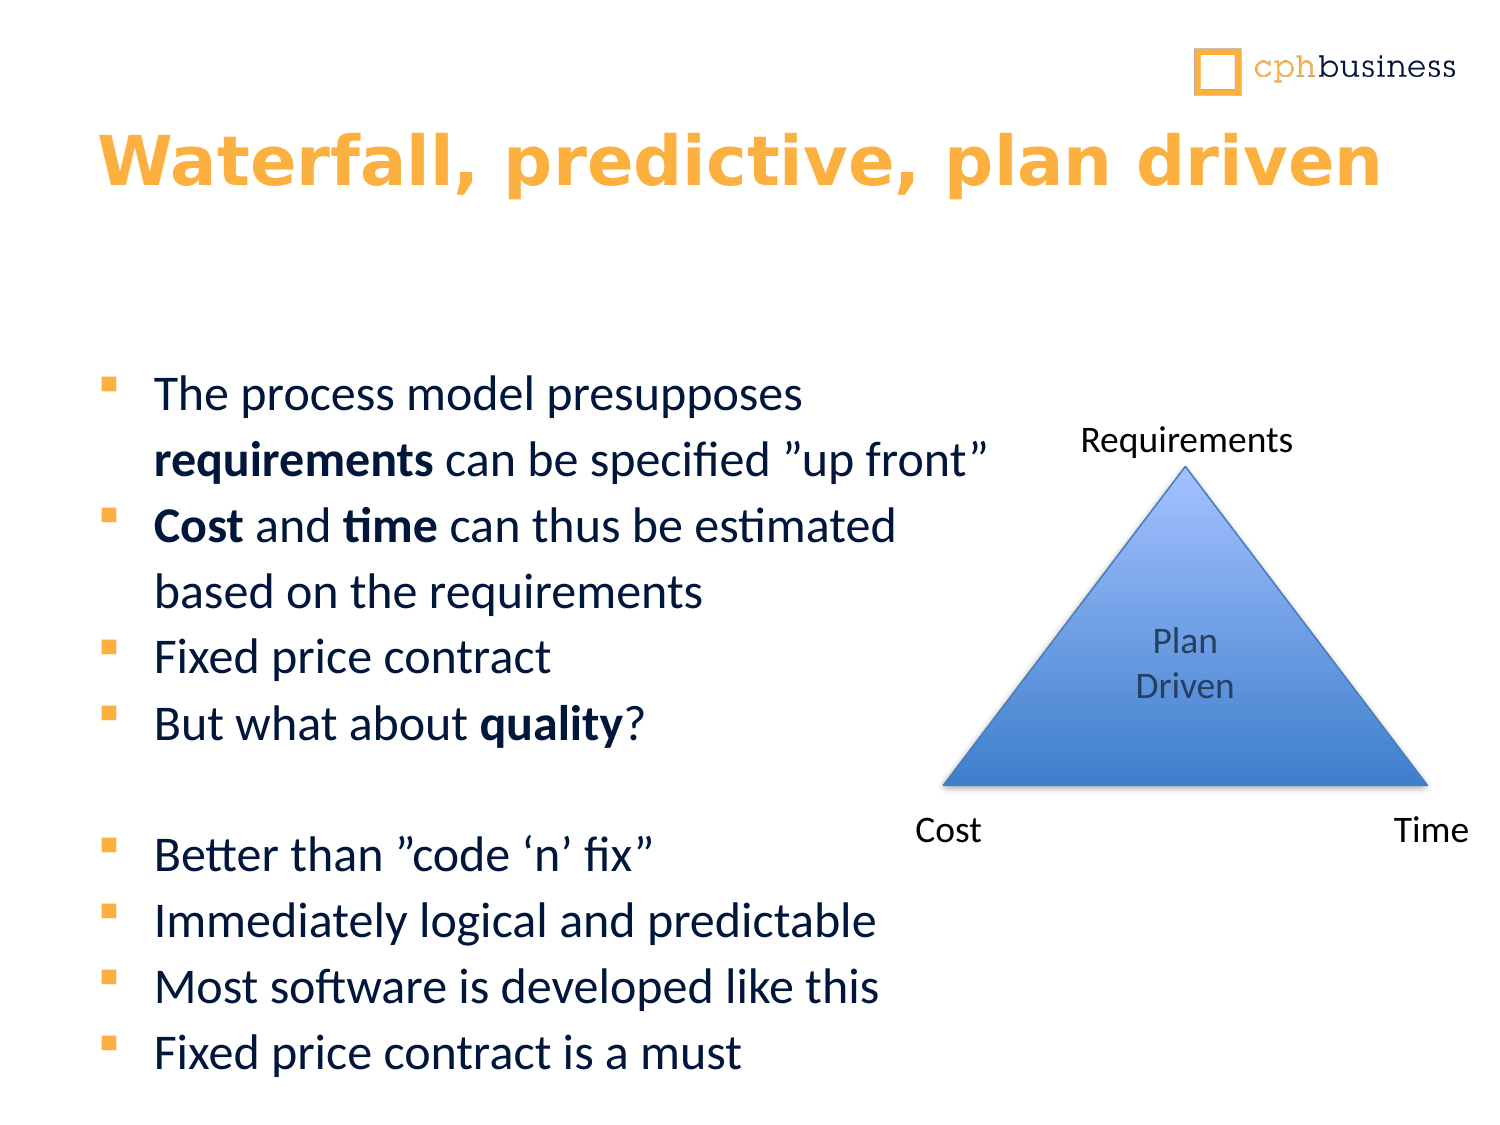

Waterfall, predictive, plan driven
The process model presupposes requirements can be specified ”up front”
Cost and time can thus be estimated based on the requirements
Fixed price contract
But what about quality?

Better than ”code ‘n’ fix”
Immediately logical and predictable
Most software is developed like this
Fixed price contract is a must

Requirements
Plan
Driven

Cost
Time